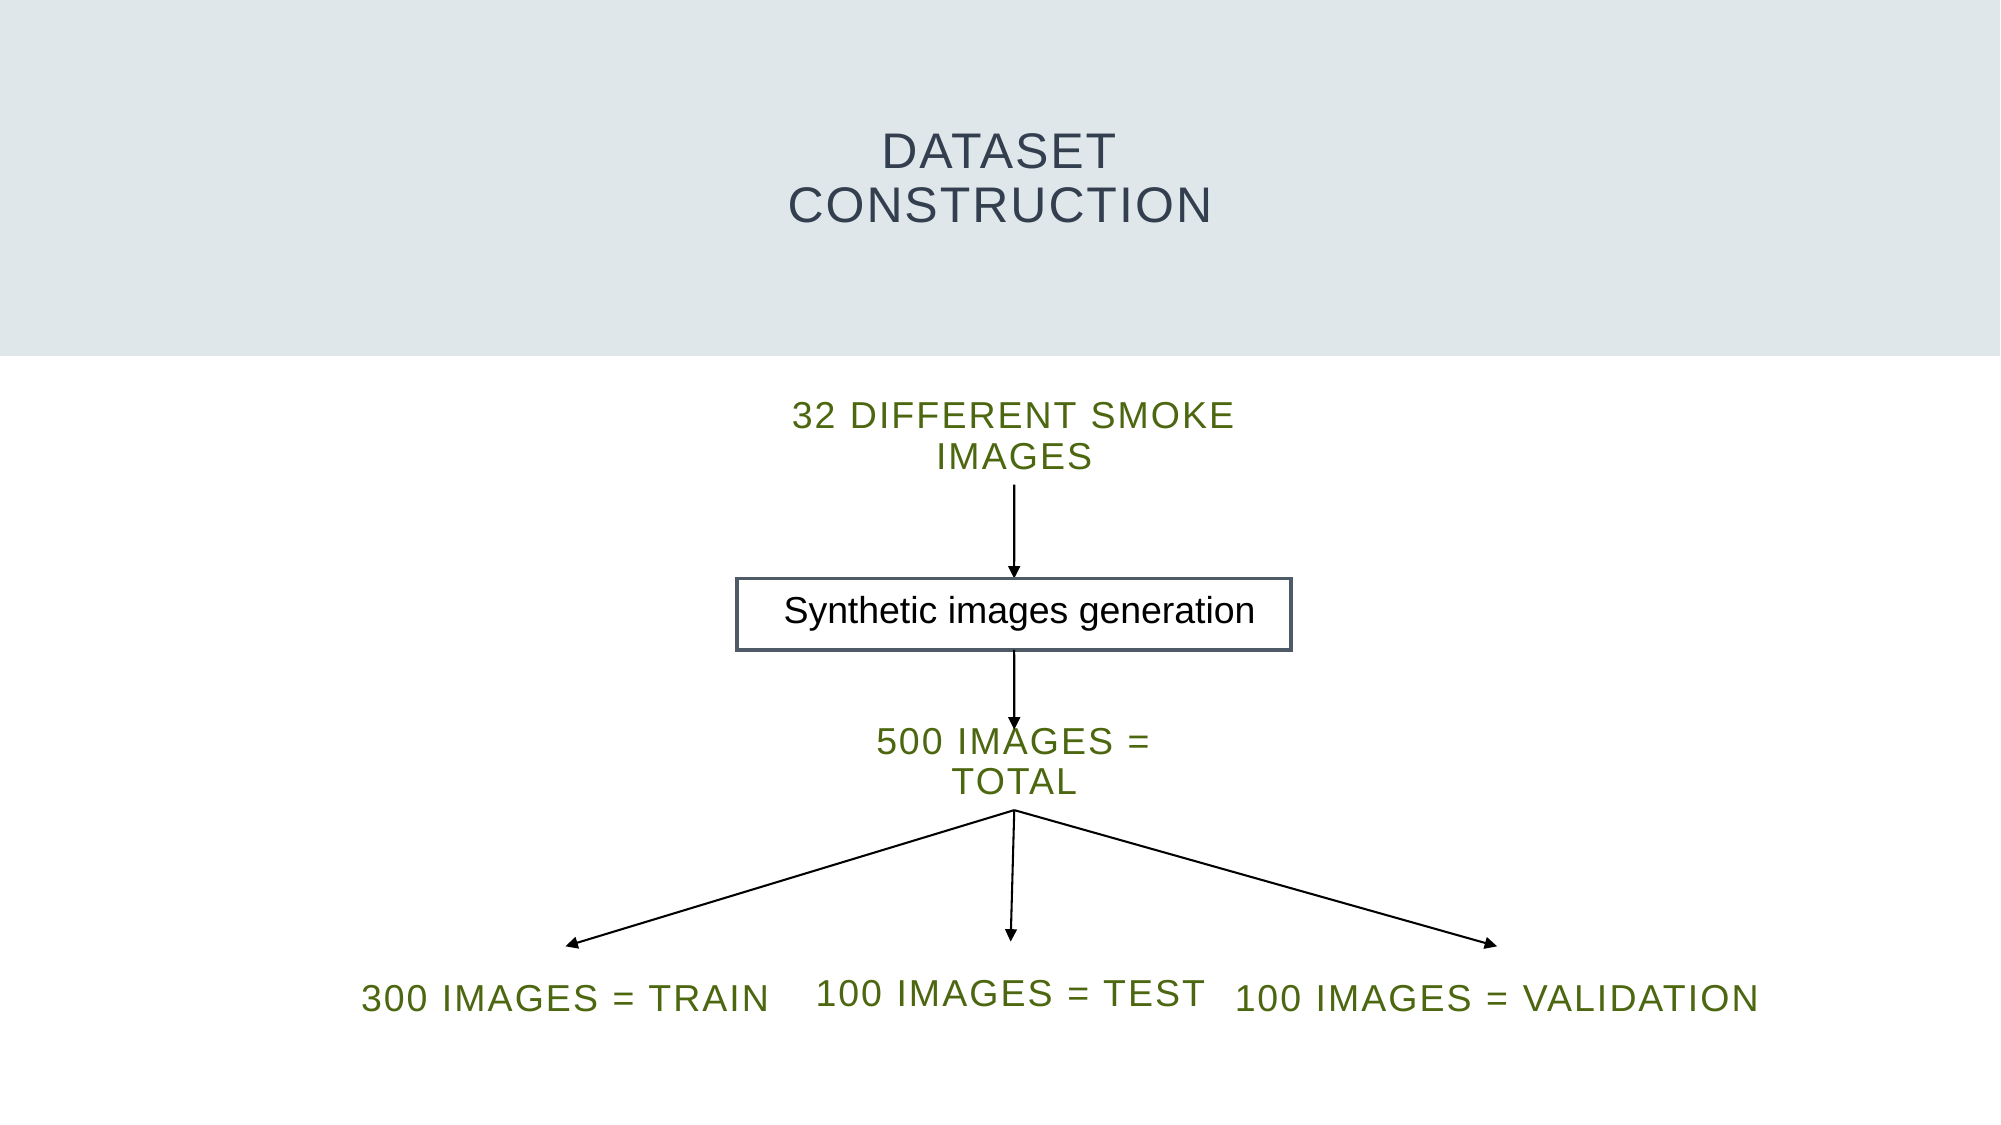

# Dataset construction
32 different smoke images

Synthetic images generation
500 images = total
100 images = test
100 images = validation
300 images = train